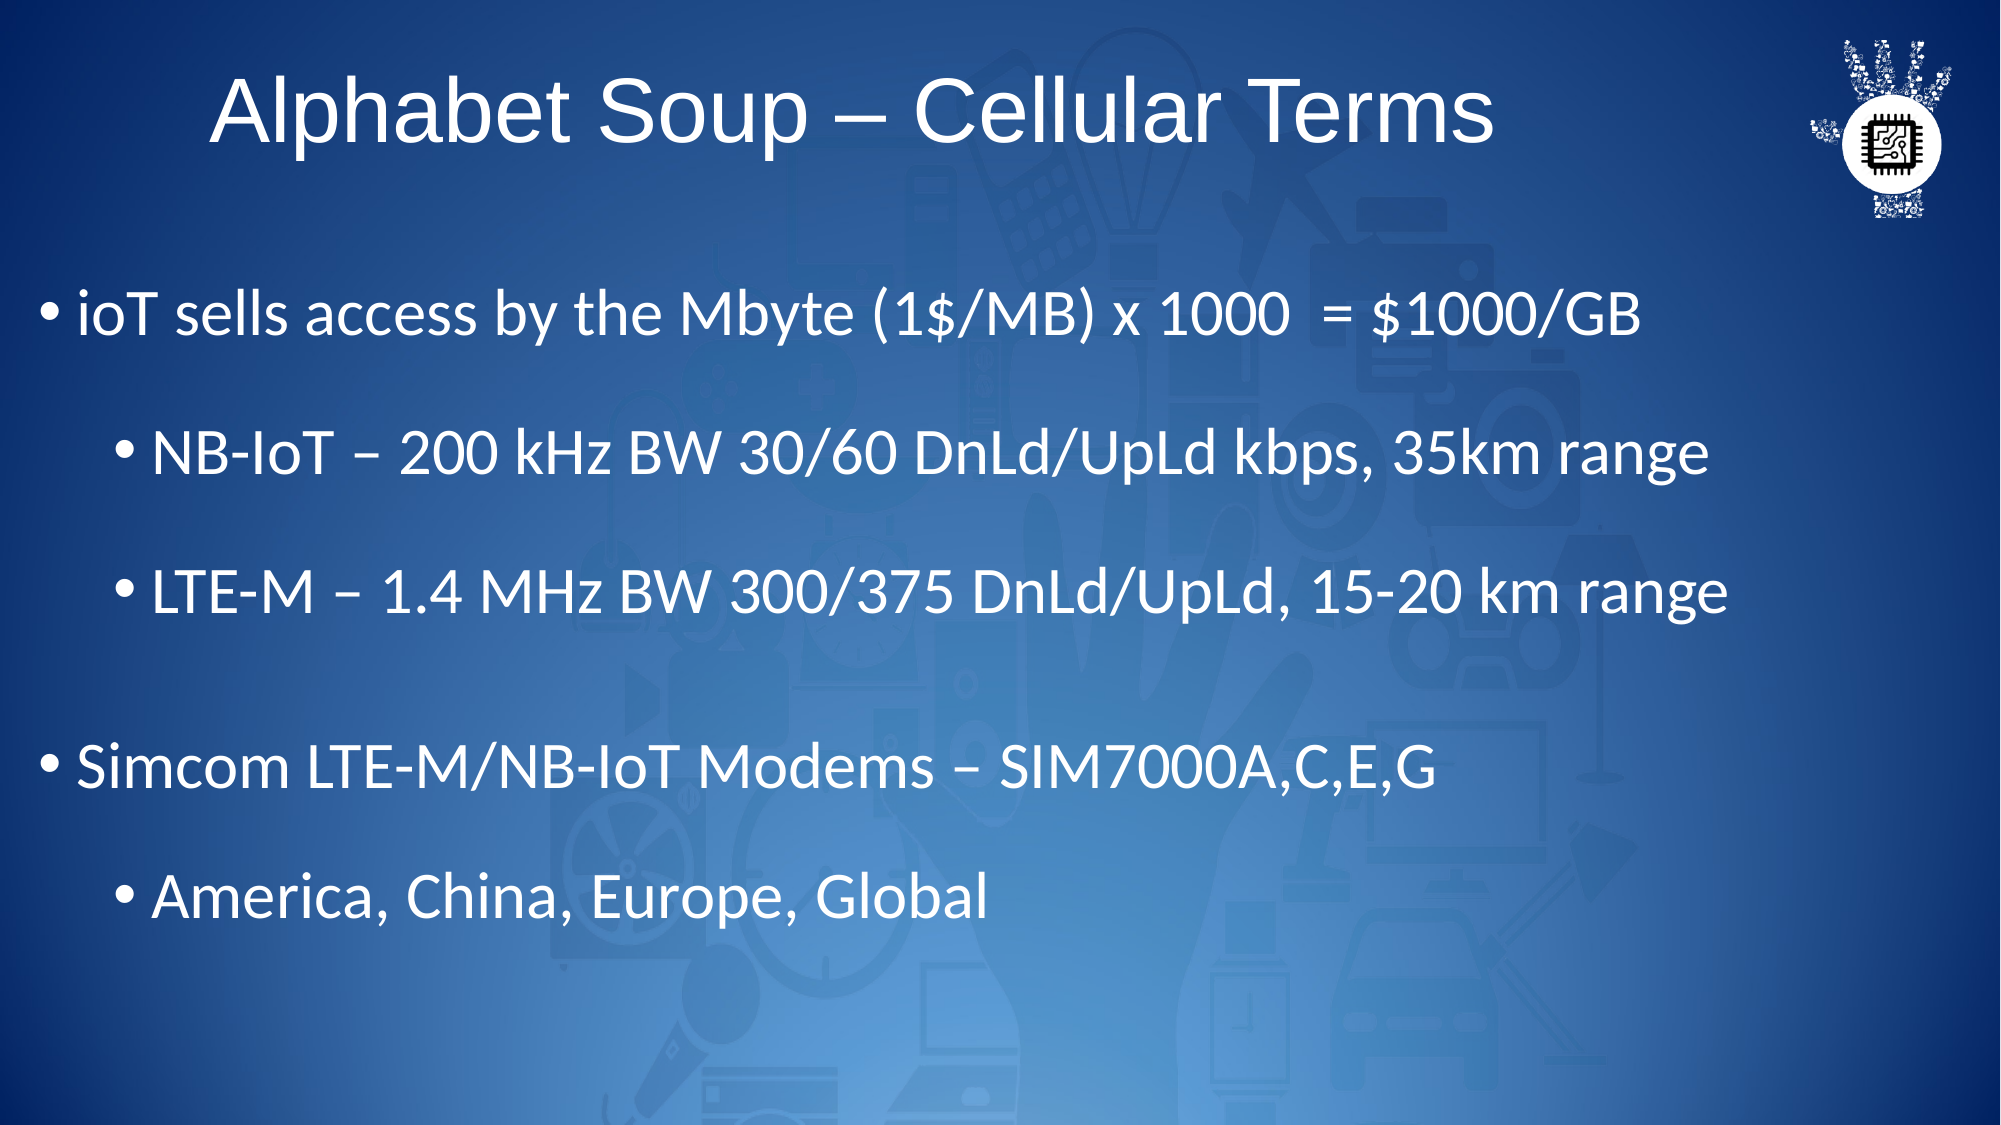

# Alphabet Soup – Cellular Terms

ioT sells access by the Mbyte (1$/MB) x 1000  = $1000/GB

NB-IoT – 200 kHz BW 30/60 DnLd/UpLd kbps, 35km range

LTE-M – 1.4 MHz BW 300/375 DnLd/UpLd, 15-20 km range

Simcom LTE-M/NB-IoT Modems – SIM7000A,C,E,G

America, China, Europe, Global